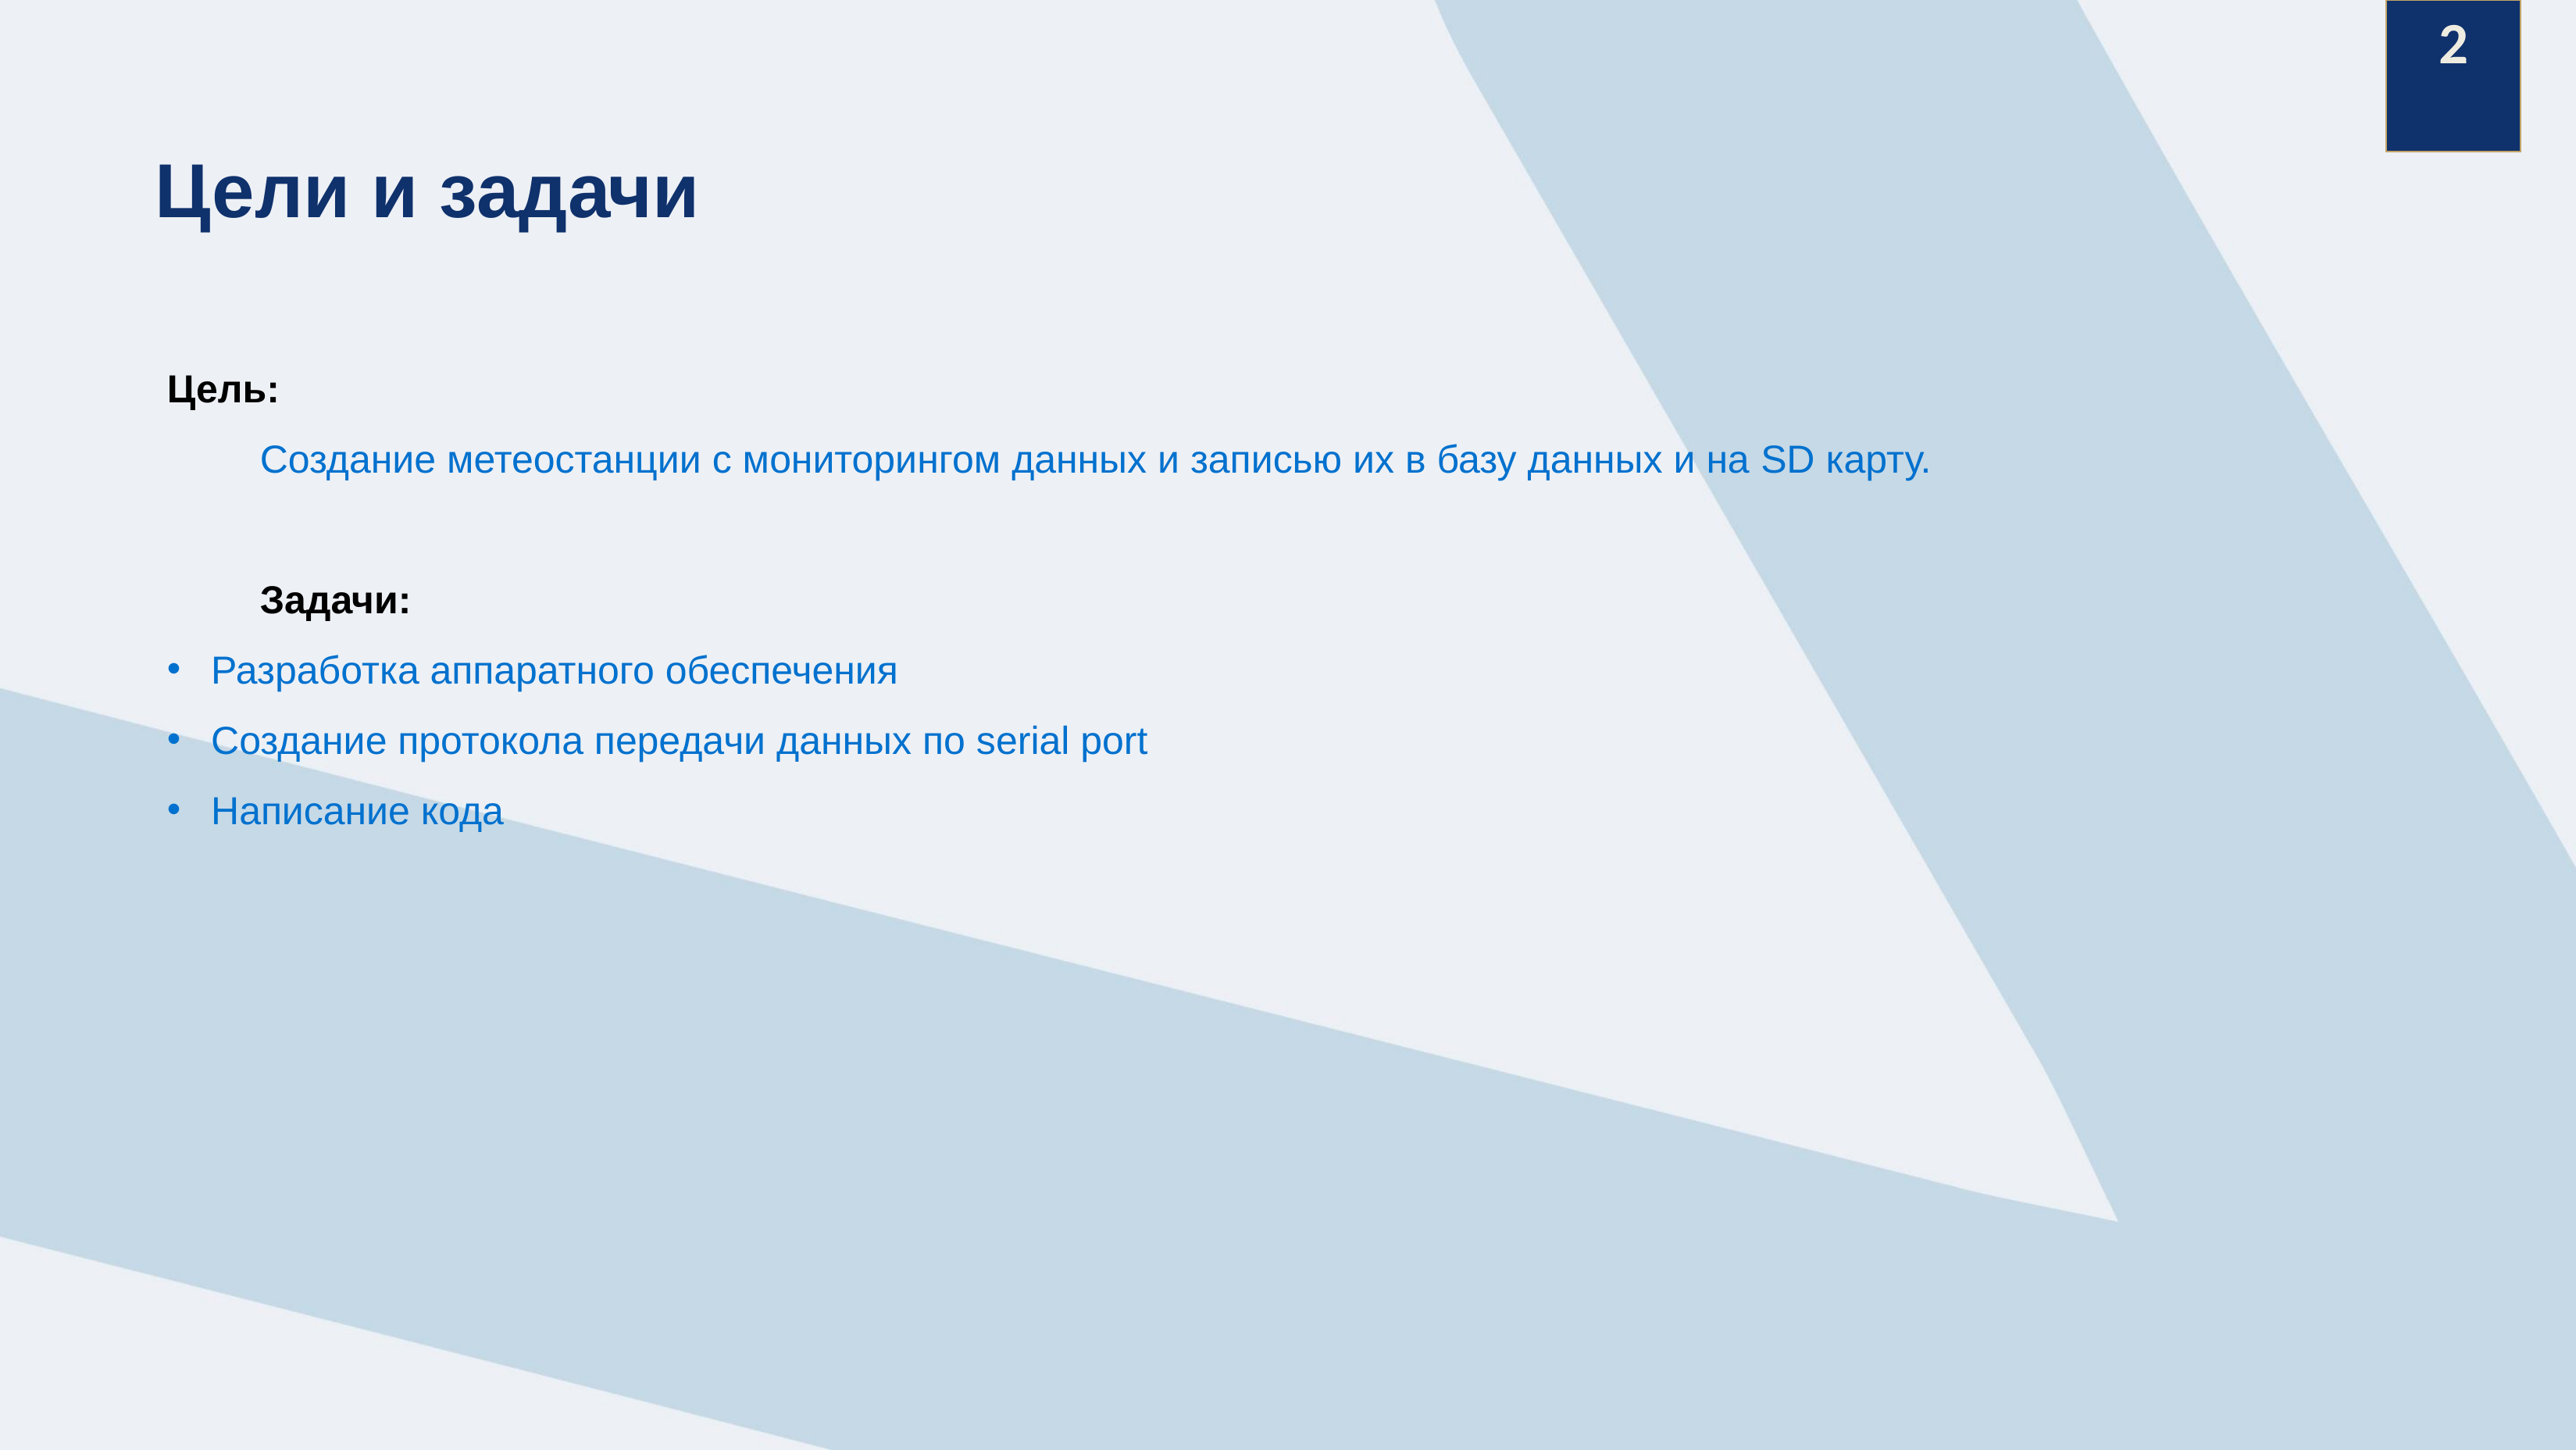

2
Цели и задачи
Цель:
Создание метеостанции с мониторингом данных и записью их в базу данных и на SD карту.

Задачи:
Разработка аппаратного обеспечения
Создание протокола передачи данных по serial port
Написание кода